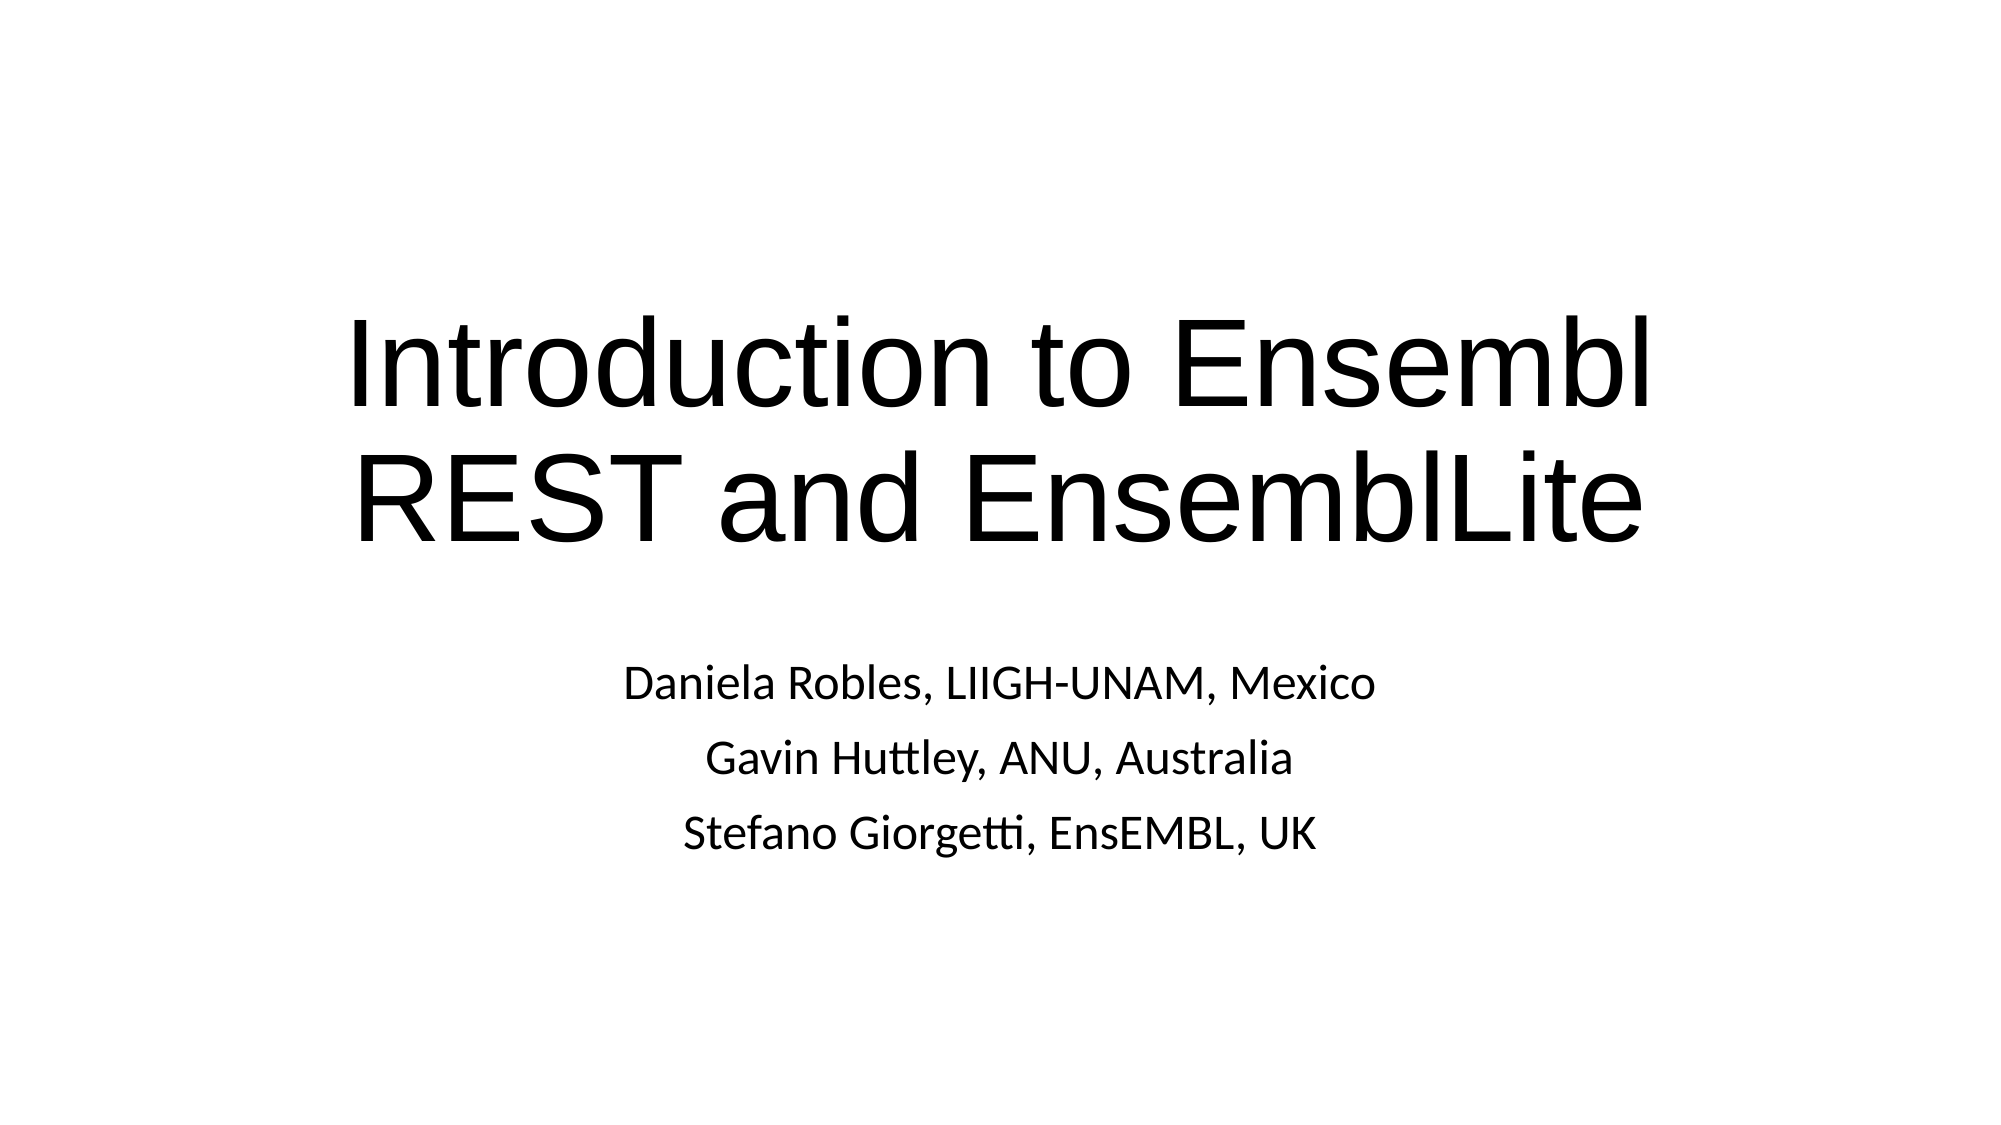

# Introduction to Ensembl REST and EnsemblLite
Daniela Robles, LIIGH-UNAM, Mexico
Gavin Huttley, ANU, Australia
Stefano Giorgetti, EnsEMBL, UK